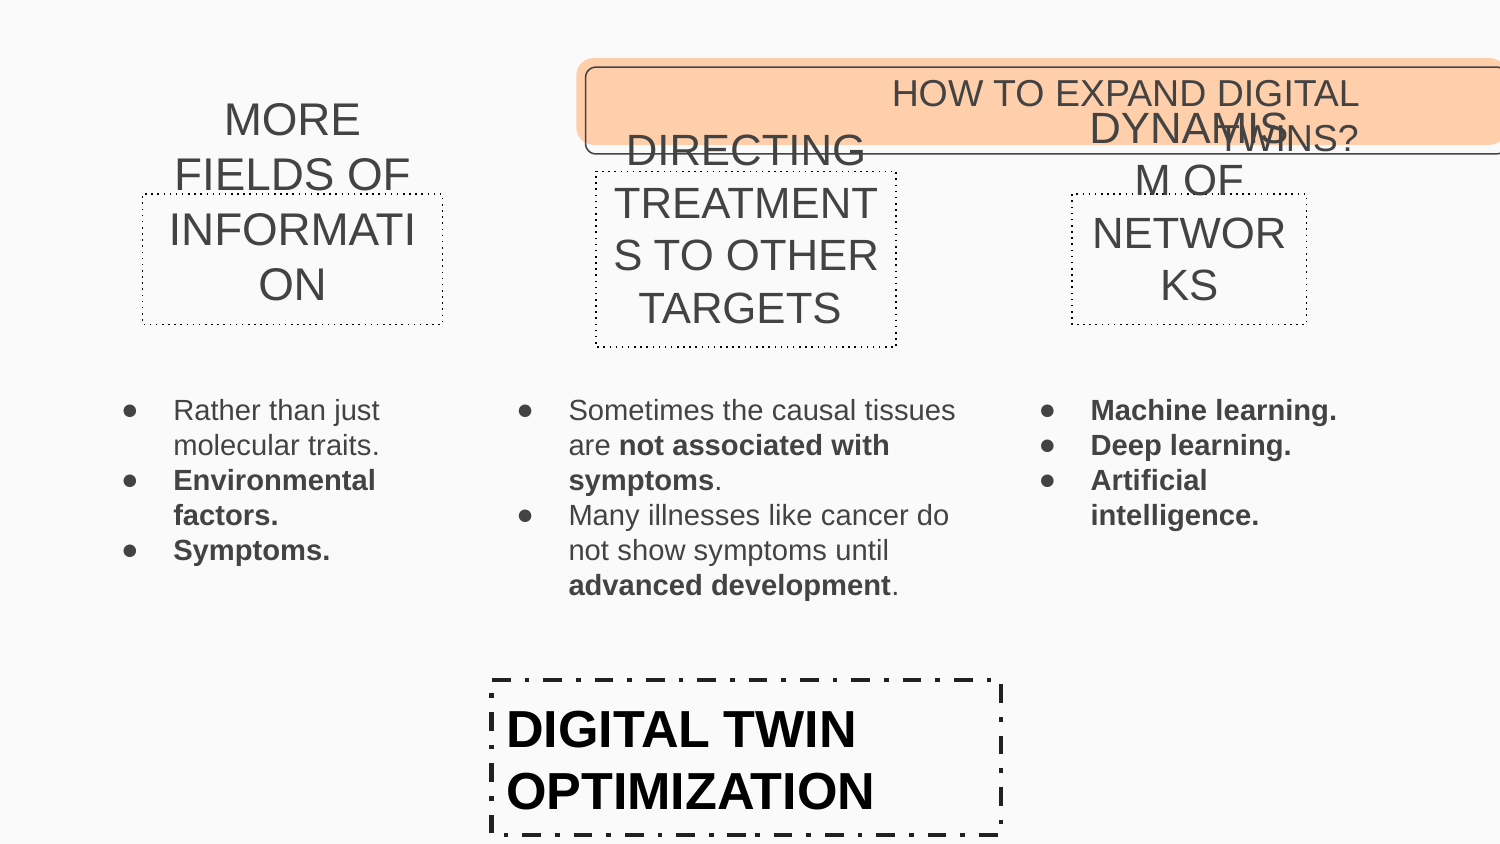

HOW TO EXPAND DIGITAL TWINS?
DIRECTING TREATMENTS TO OTHER TARGETS
# MORE FIELDS OF INFORMATION
DYNAMISM OF NETWORKS
Rather than just molecular traits.
Environmental factors.
Symptoms.
Sometimes the causal tissues are not associated with symptoms.
Many illnesses like cancer do not show symptoms until advanced development.
Machine learning.
Deep learning.
Artificial intelligence.
DIGITAL TWIN OPTIMIZATION